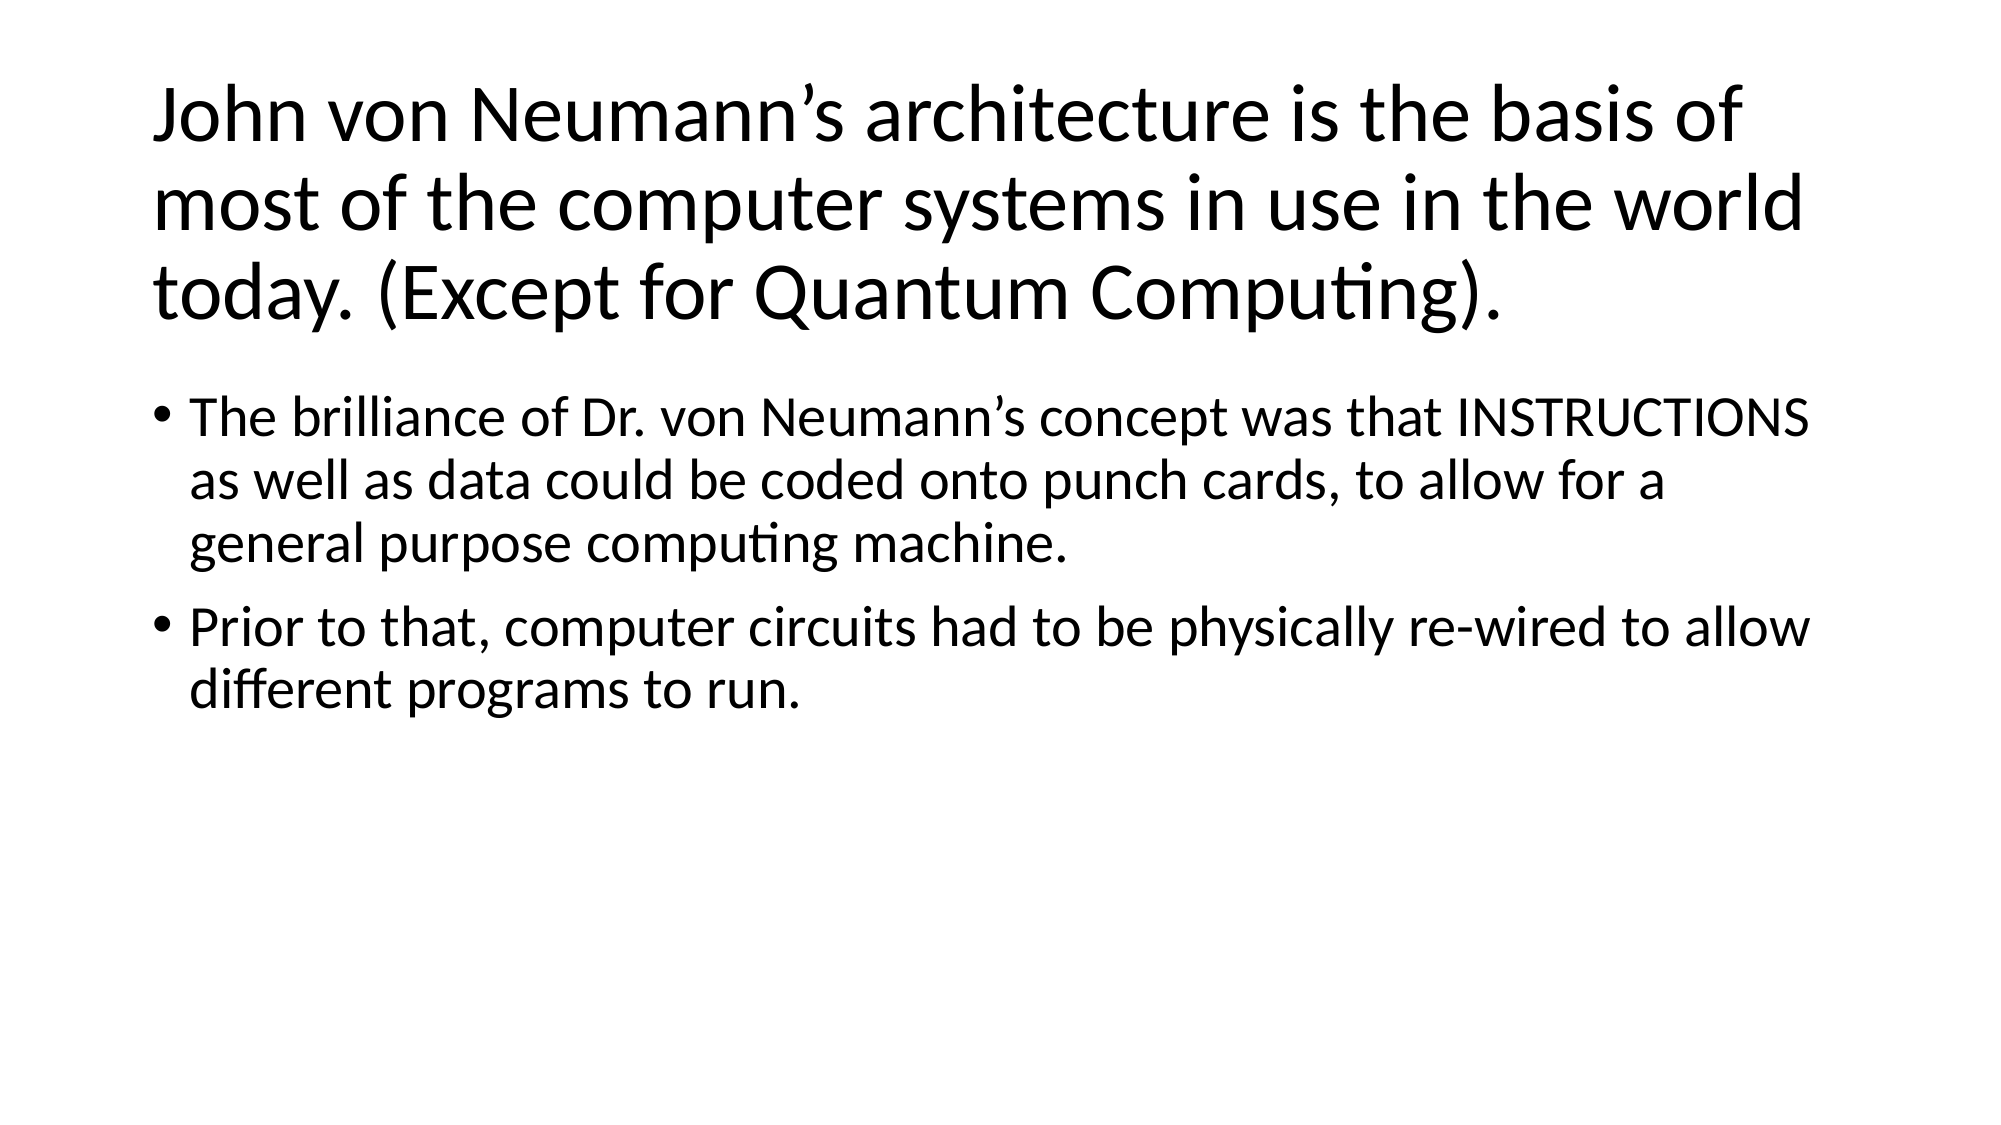

# John von Neumann’s architecture is the basis of most of the computer systems in use in the world today. (Except for Quantum Computing).
The brilliance of Dr. von Neumann’s concept was that INSTRUCTIONS as well as data could be coded onto punch cards, to allow for a general purpose computing machine.
Prior to that, computer circuits had to be physically re-wired to allow different programs to run.